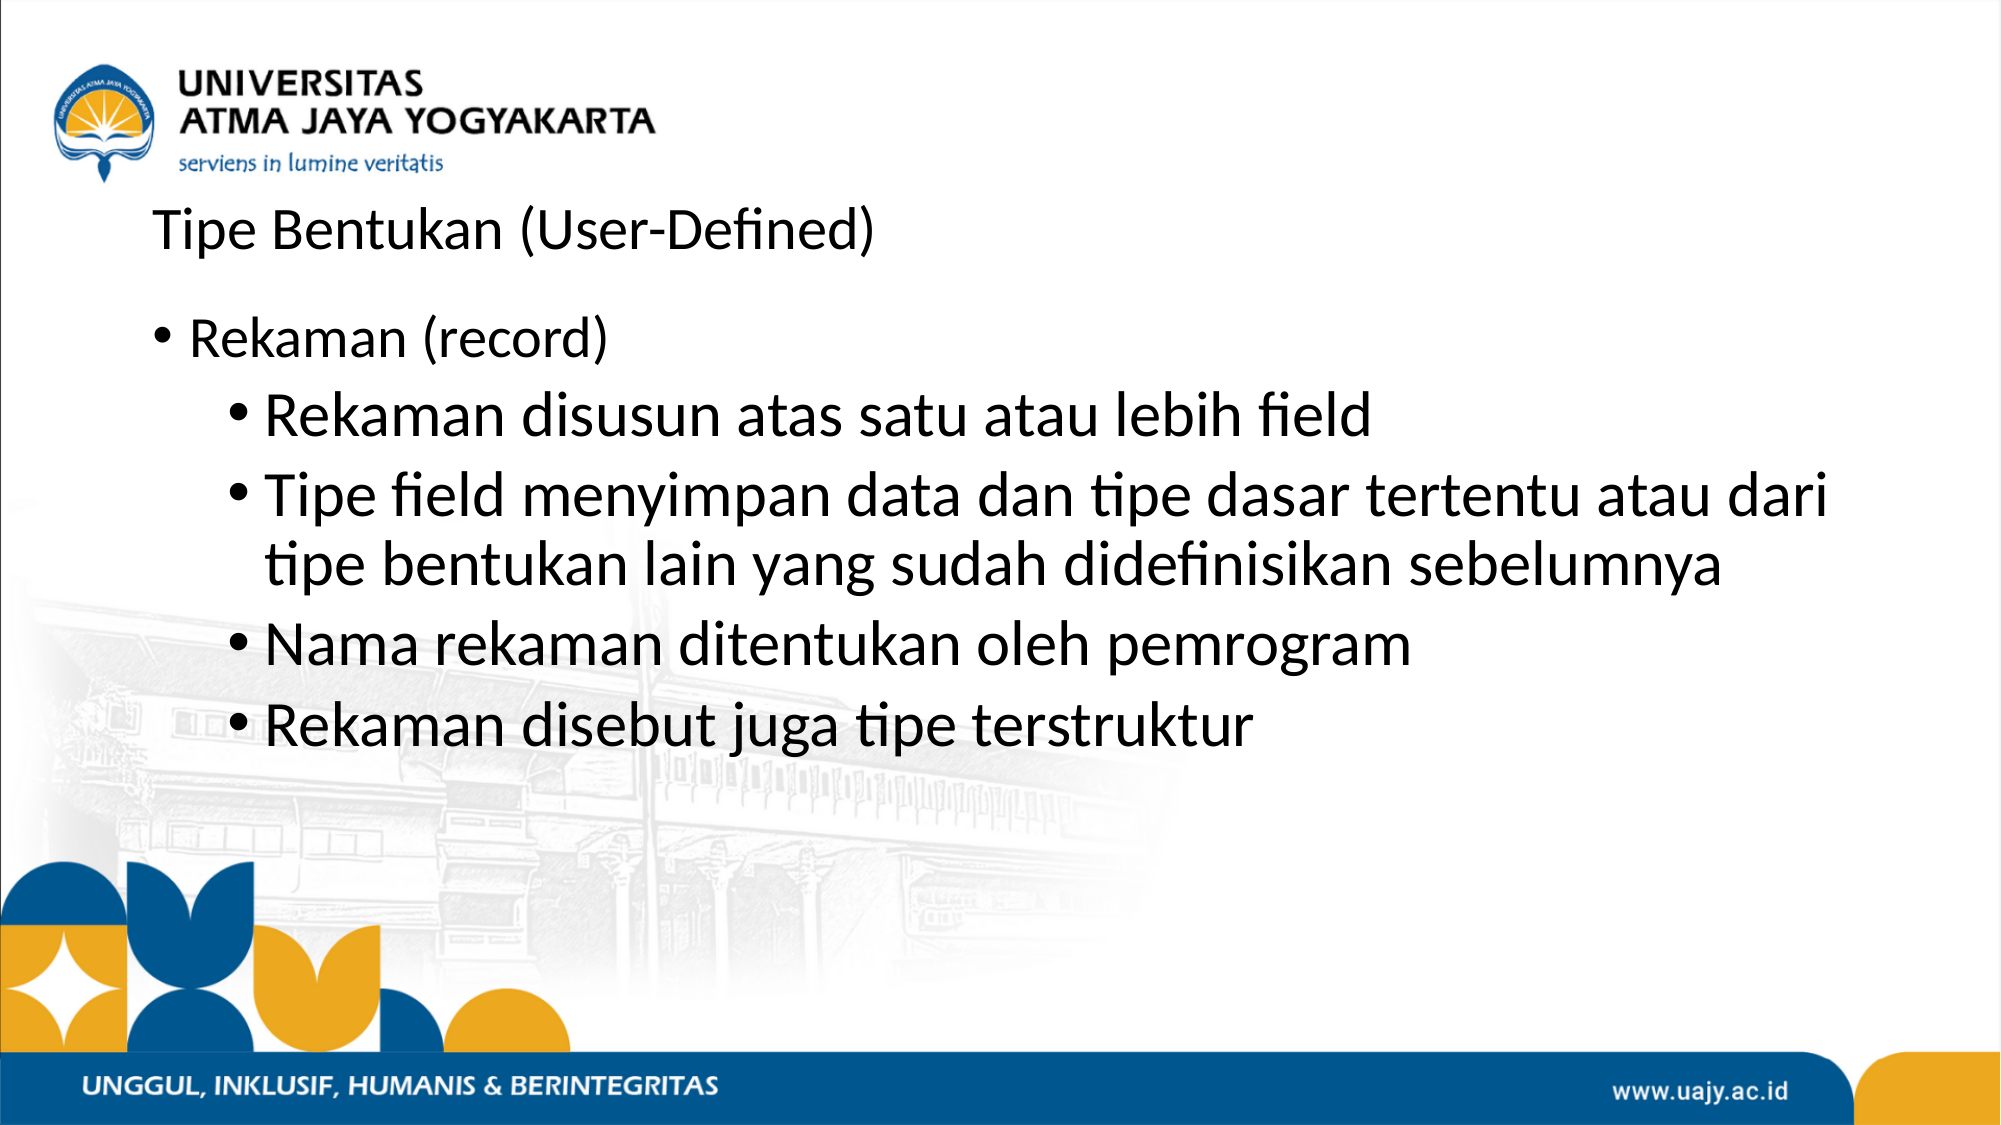

# Tipe Bentukan (User-Defined)
Rekaman (record)
Rekaman disusun atas satu atau lebih field
Tipe field menyimpan data dan tipe dasar tertentu atau dari tipe bentukan lain yang sudah didefinisikan sebelumnya
Nama rekaman ditentukan oleh pemrogram
Rekaman disebut juga tipe terstruktur